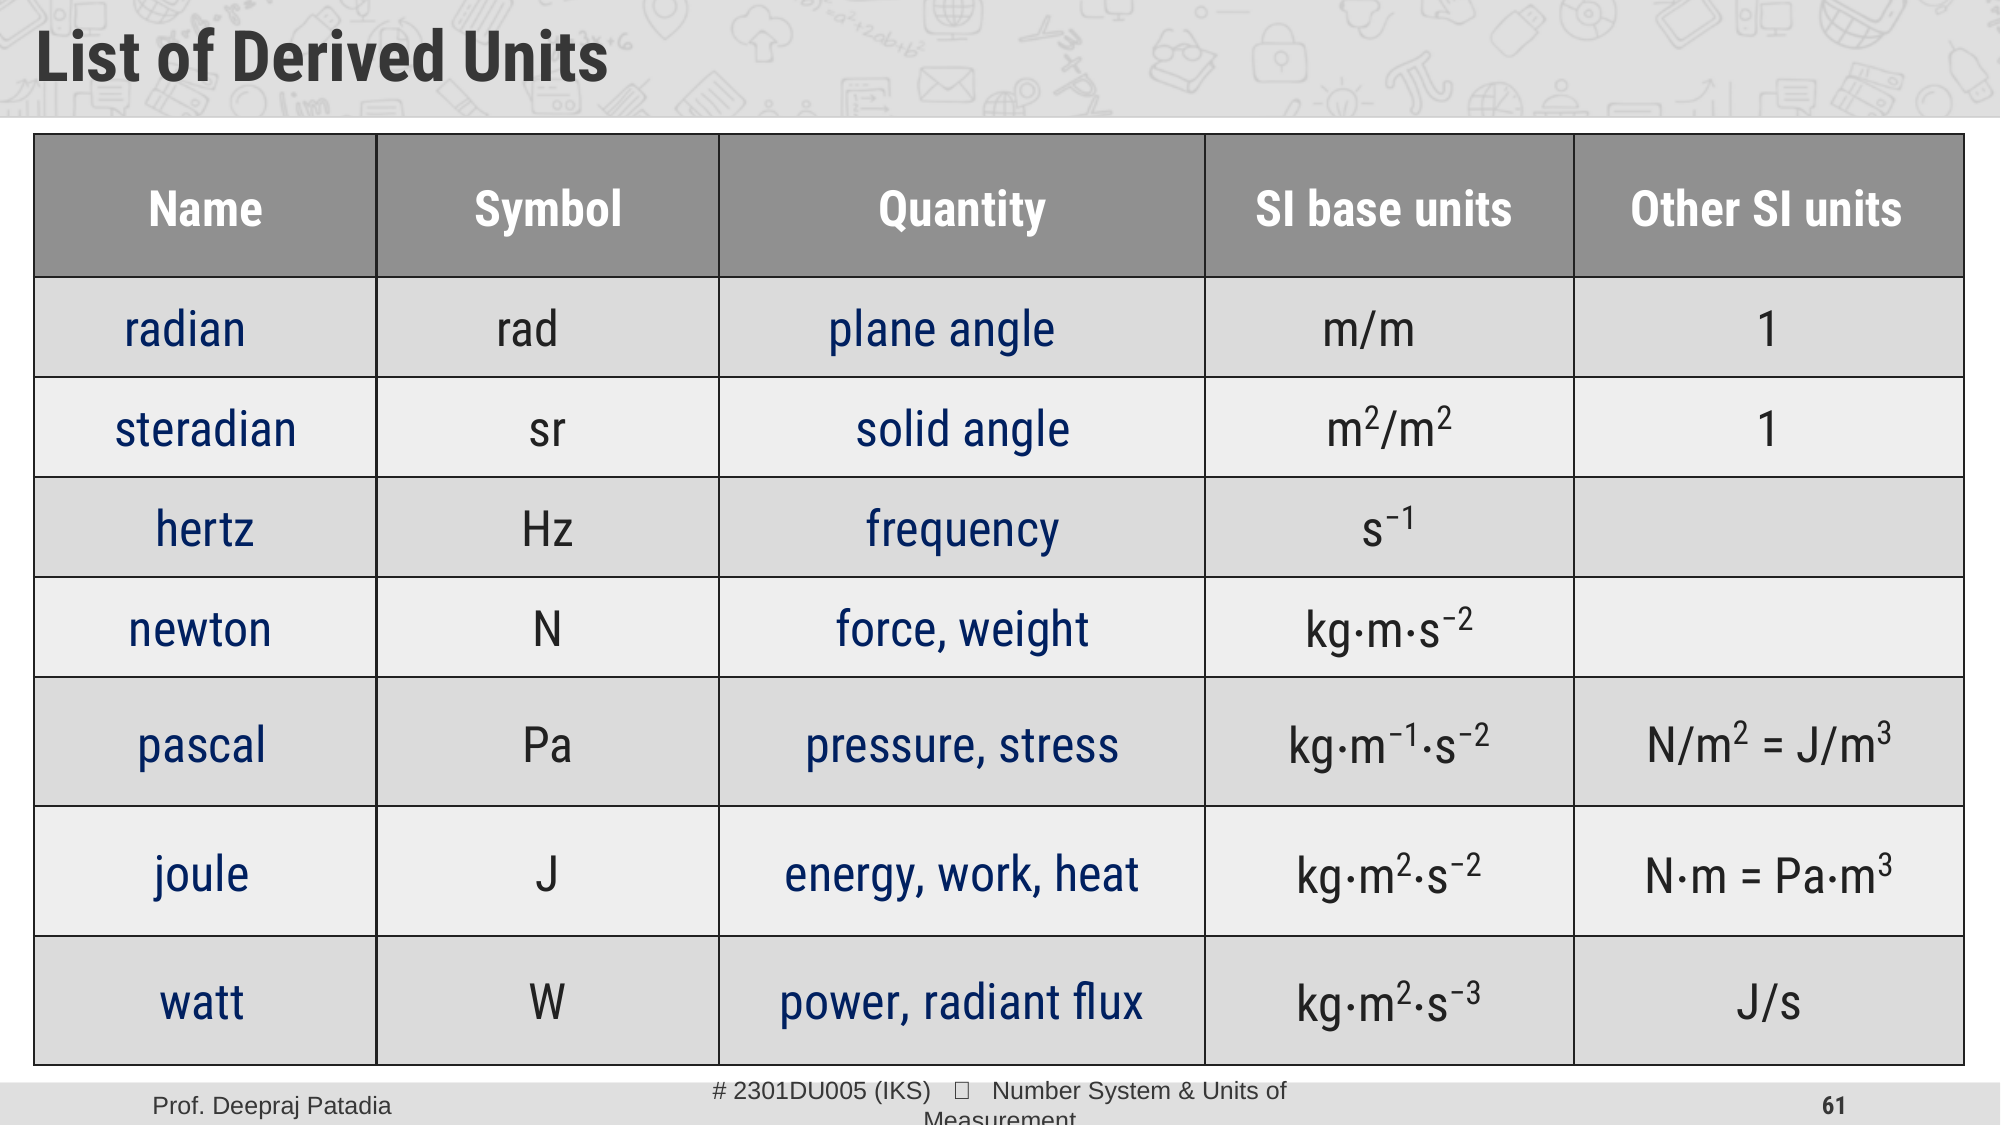

# List of Derived Units

Name
Symbol
Quantity
SI base units
Other SI units

radian
rad
plane angle
m/m
1
steradian
sr
solid angle
m
/m
1
2
2
hertz
Hz
frequency
−1
s
newton
N
force
weight
kg
⋅
s
−2
⋅
,
m
pascal
Pa
pressure
stress
N/m
2
= J/m
3
kg
m
⋅
s
−2
,
⋅
−1
joule
J
energy
,
work
,
heat
kg
⋅
m
2
⋅
s
−2
N
⋅
m = Pa
⋅
m
3
watt
W
power
,
radiant flux
J/s
kg
⋅
m
2
⋅
s
−3